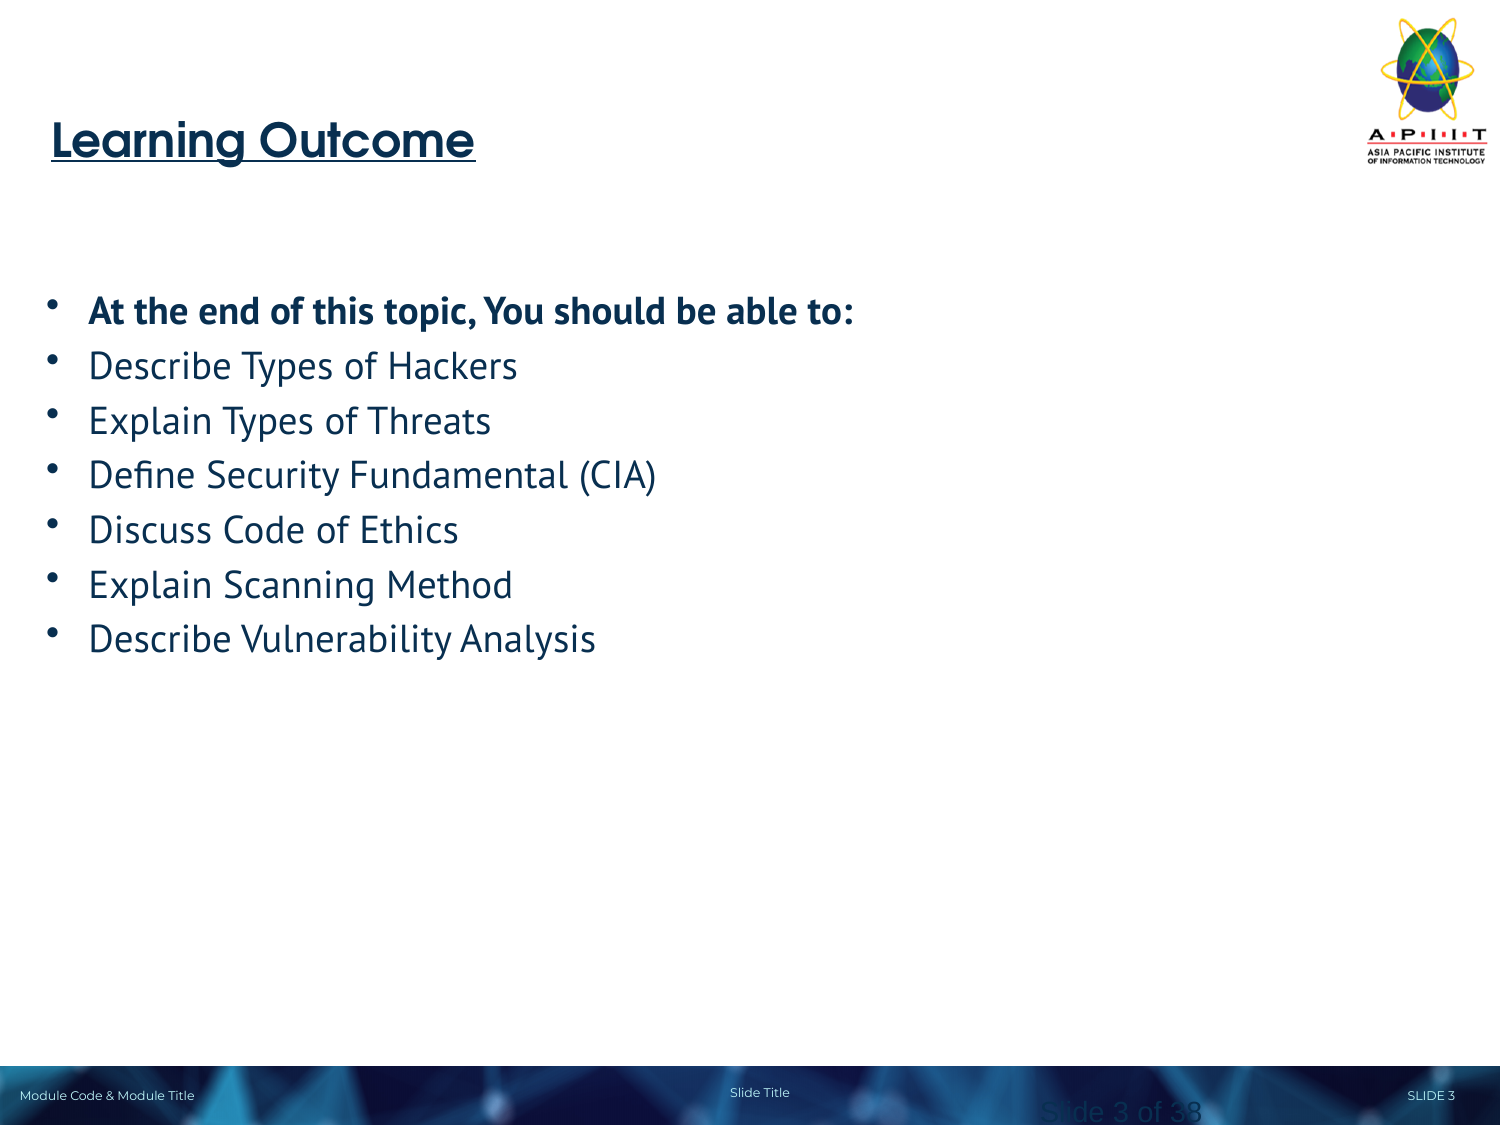

# Learning Outcome
At the end of this topic, You should be able to:
Describe Types of Hackers
Explain Types of Threats
Define Security Fundamental (CIA)
Discuss Code of Ethics
Explain Scanning Method
Describe Vulnerability Analysis

Slide 3 of 38